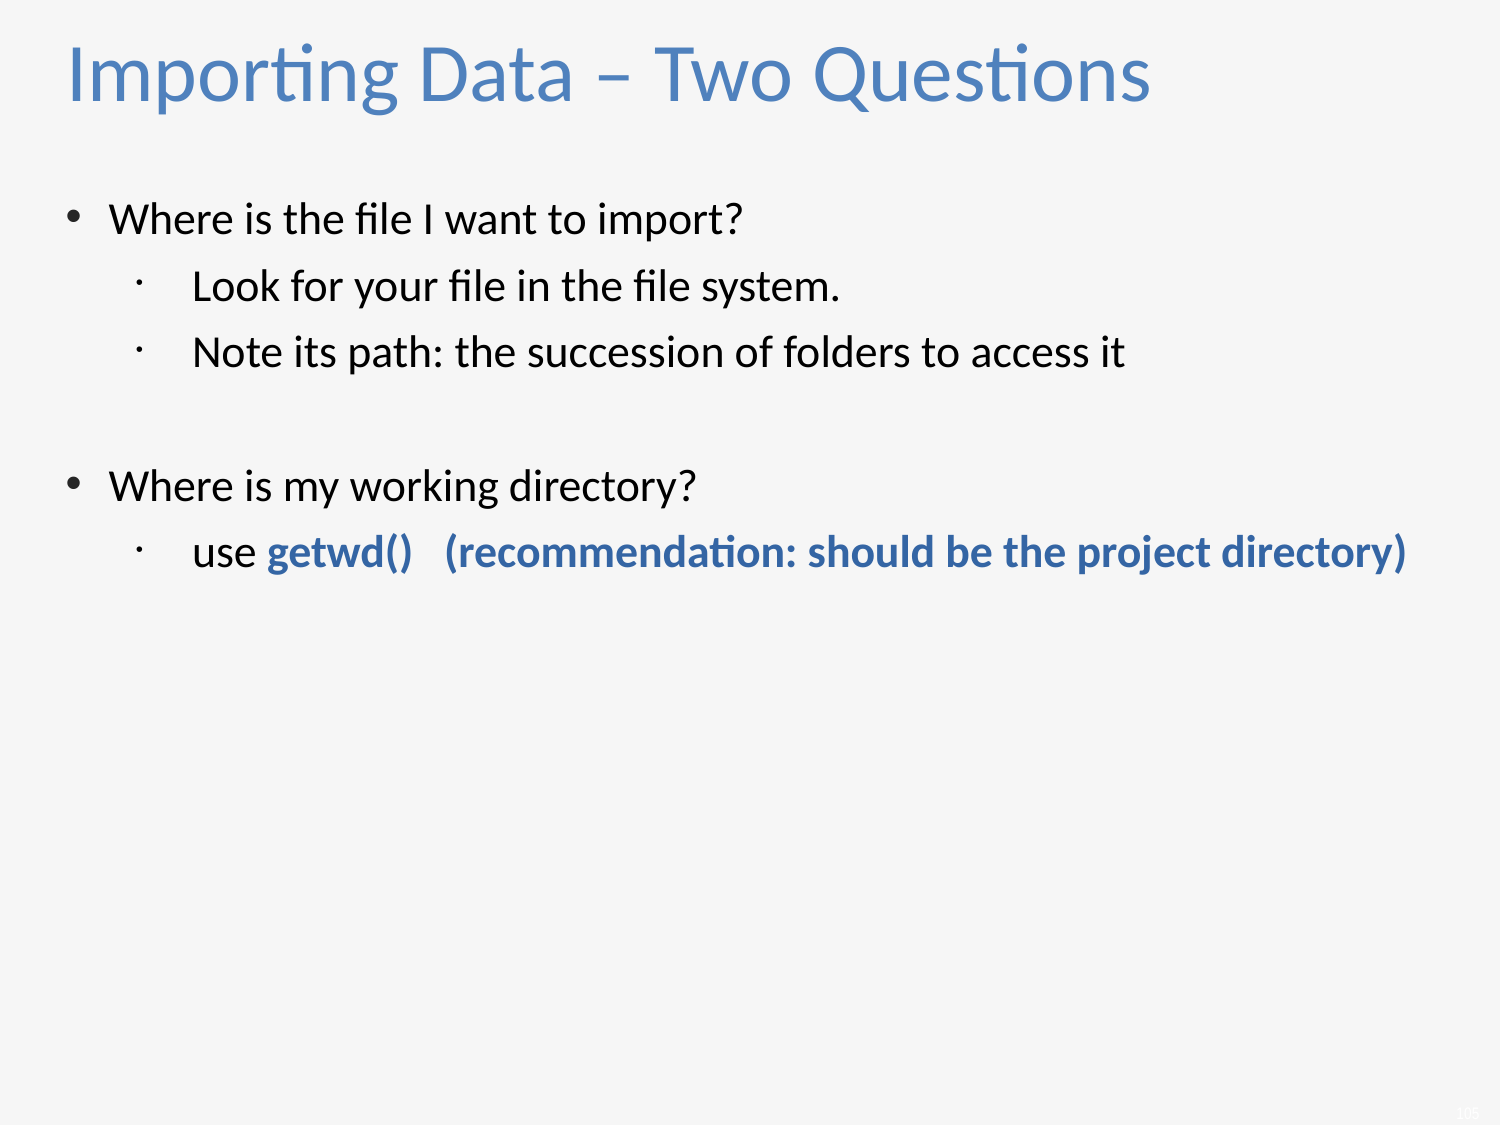

Importing Data – Two Questions

Where is the file I want to import?
Look for your file in the file system.
Note its path: the succession of folders to access it

Where is my working directory?
use getwd()   (recommendation: should be the project directory)